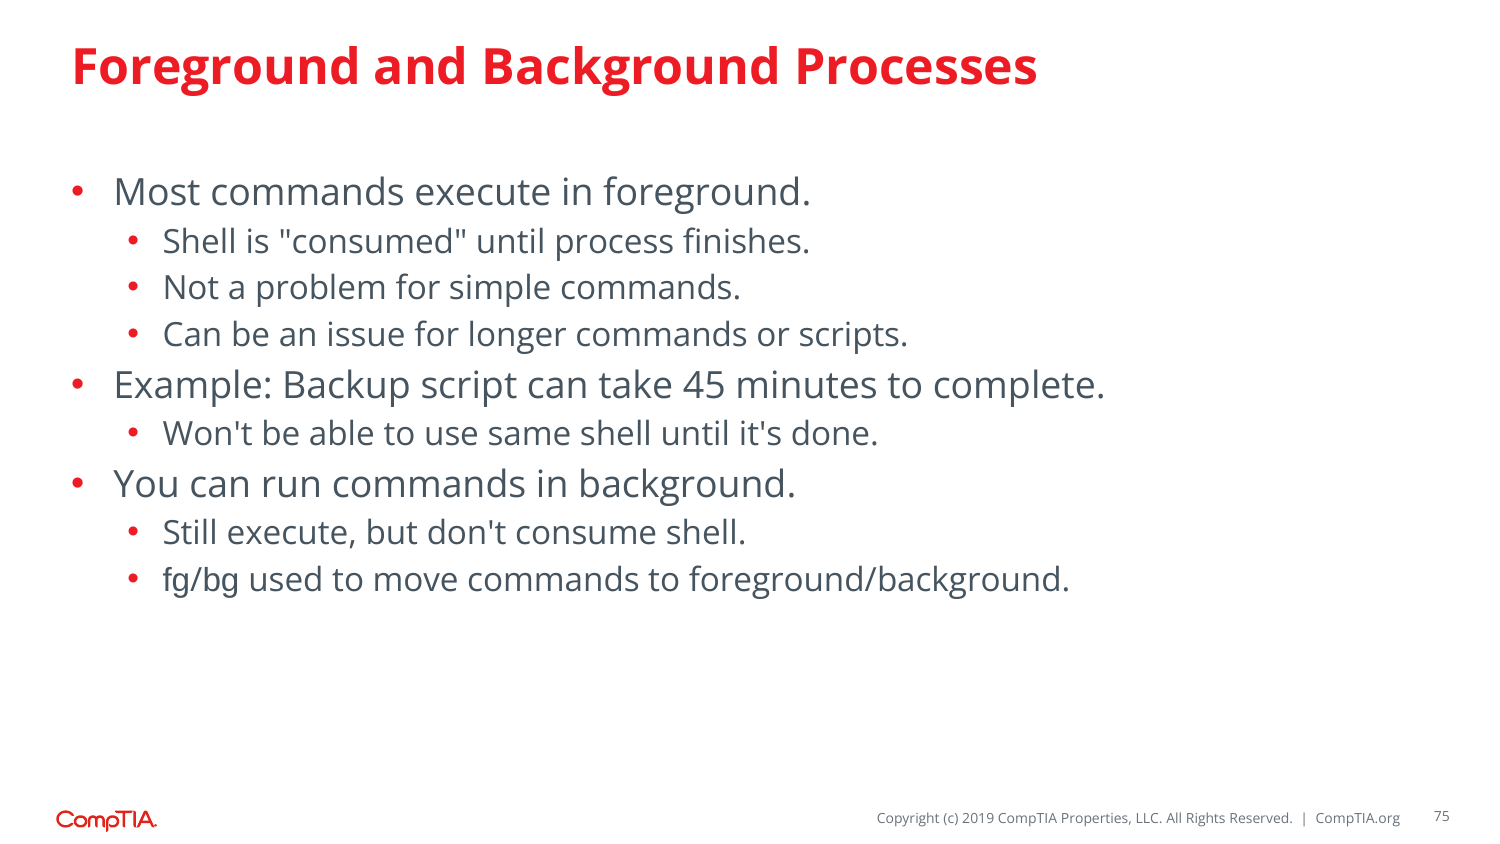

# Foreground and Background Processes
Most commands execute in foreground.
Shell is "consumed" until process finishes.
Not a problem for simple commands.
Can be an issue for longer commands or scripts.
Example: Backup script can take 45 minutes to complete.
Won't be able to use same shell until it's done.
You can run commands in background.
Still execute, but don't consume shell.
fg/bg used to move commands to foreground/background.
75